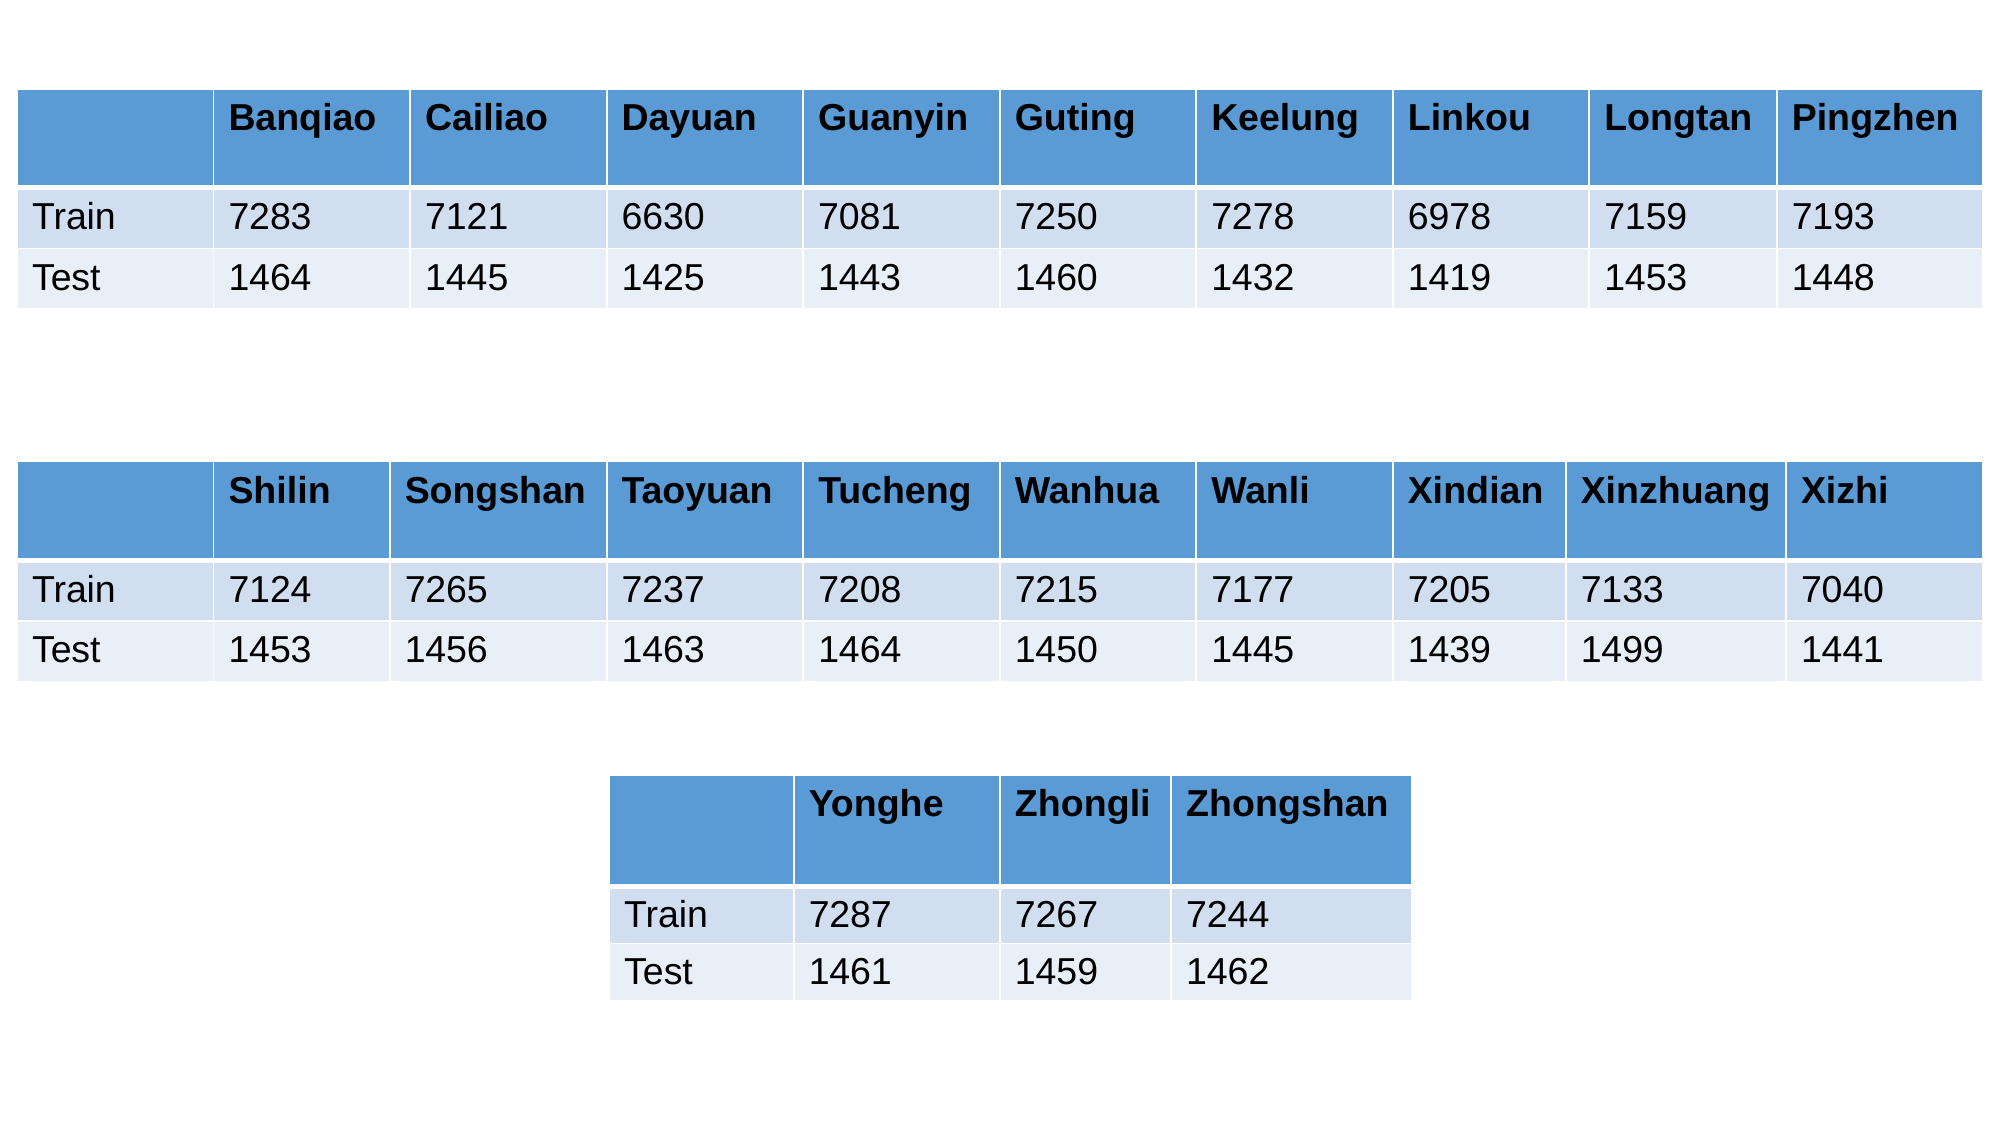

|  | Banqiao | Cailiao | Dayuan | Guanyin | Guting | Keelung | Linkou | Longtan | Pingzhen |
| --- | --- | --- | --- | --- | --- | --- | --- | --- | --- |
| Train | 7283 | 7121 | 6630 | 7081 | 7250 | 7278 | 6978 | 7159 | 7193 |
| Test | 1464 | 1445 | 1425 | 1443 | 1460 | 1432 | 1419 | 1453 | 1448 |

|  | Shilin | Songshan | Taoyuan | Tucheng | Wanhua | Wanli | Xindian | Xinzhuang | Xizhi |
| --- | --- | --- | --- | --- | --- | --- | --- | --- | --- |
| Train | 7124 | 7265 | 7237 | 7208 | 7215 | 7177 | 7205 | 7133 | 7040 |
| Test | 1453 | 1456 | 1463 | 1464 | 1450 | 1445 | 1439 | 1499 | 1441 |
|  | Yonghe | Zhongli | Zhongshan |
| --- | --- | --- | --- |
| Train | 7287 | 7267 | 7244 |
| Test | 1461 | 1459 | 1462 |